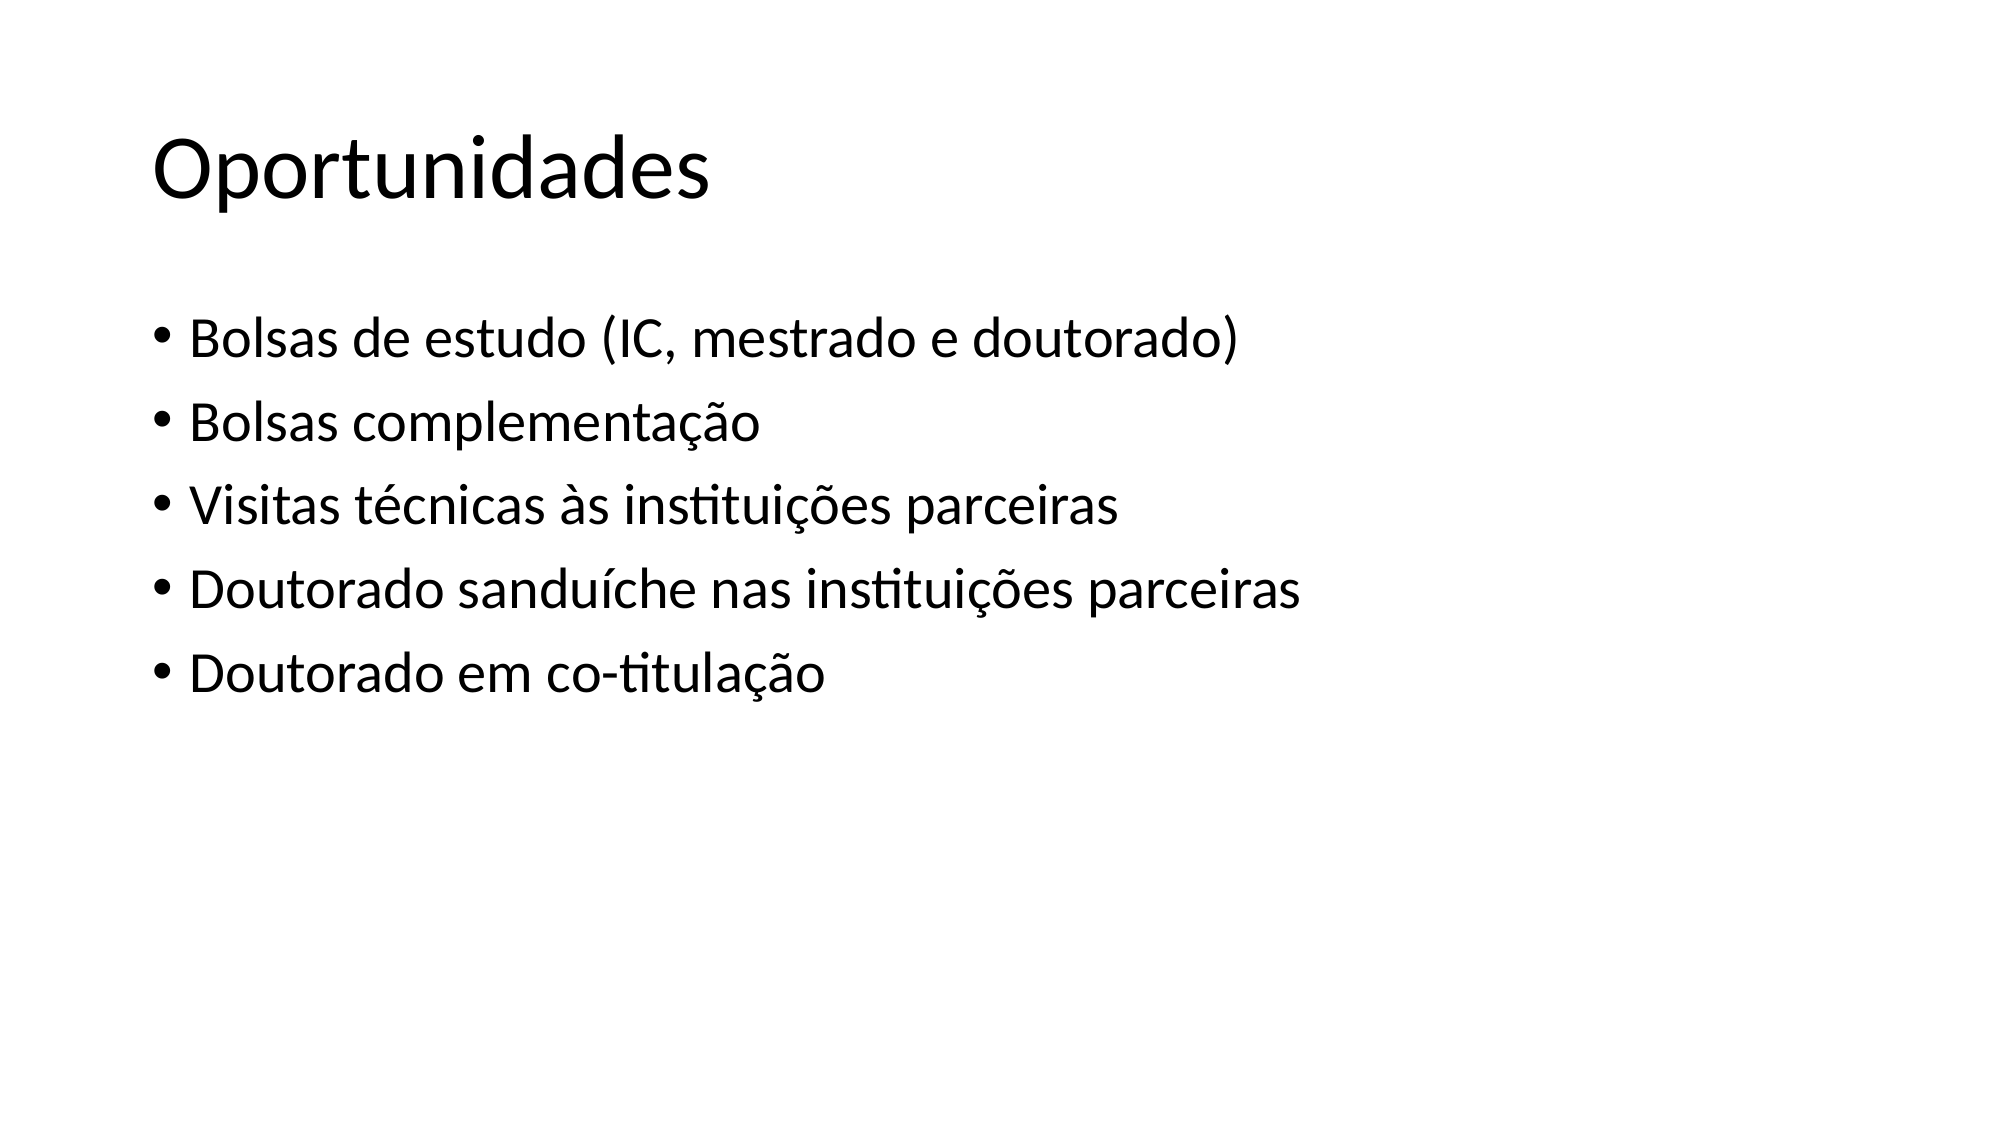

# Oportunidades
Bolsas de estudo (IC, mestrado e doutorado)
Bolsas complementação
Visitas técnicas às instituições parceiras
Doutorado sanduíche nas instituições parceiras
Doutorado em co-titulação